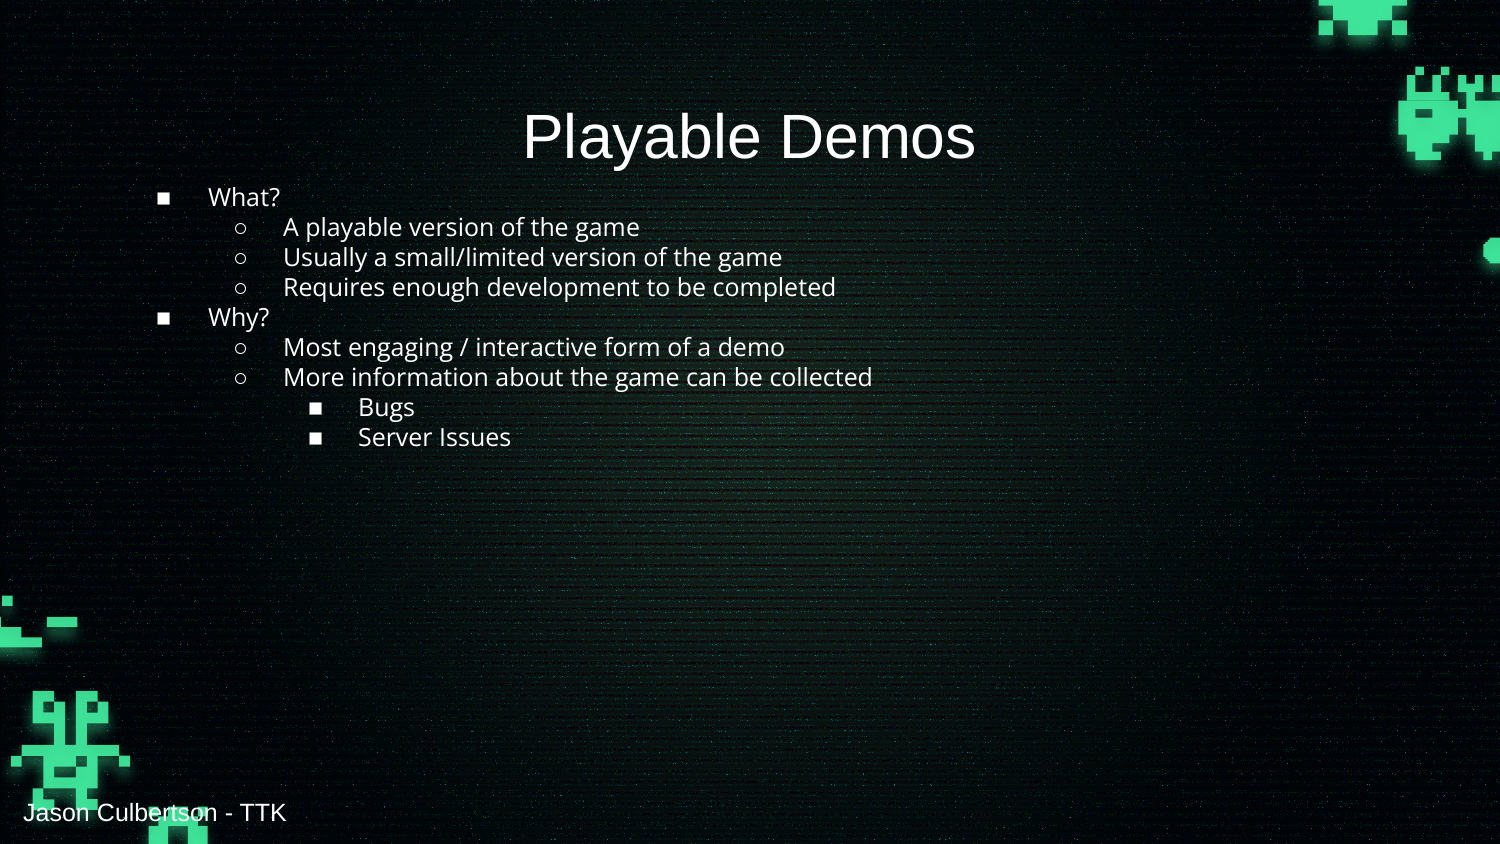

# Playable Demos
What?
A playable version of the game
Usually a small/limited version of the game
Requires enough development to be completed
Why?
Most engaging / interactive form of a demo
More information about the game can be collected
Bugs
Server Issues

Jason Culbertson - TTK